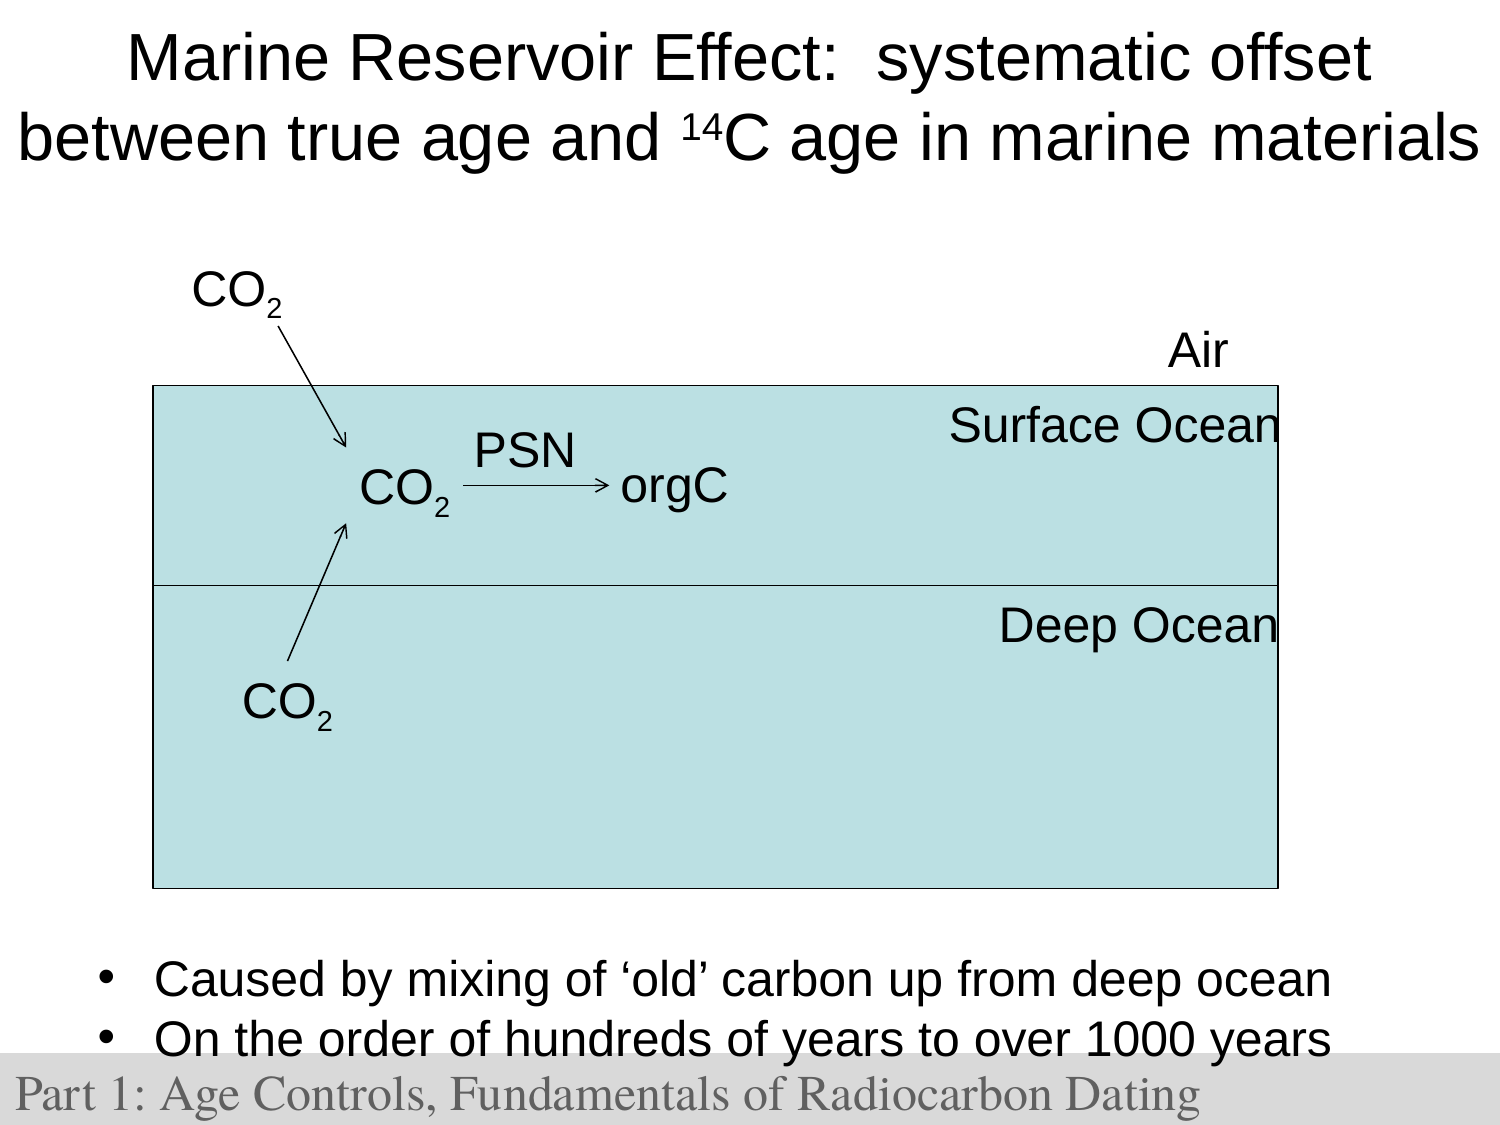

# Marine Reservoir Effect:  systematic offset between true age and 14C age in marine materials
CO2
Air

Surface Ocean
PSN
orgC
CO2

Deep Ocean
CO2
Caused by mixing of ‘old’ carbon up from deep ocean
On the order of hundreds of years to over 1000 years